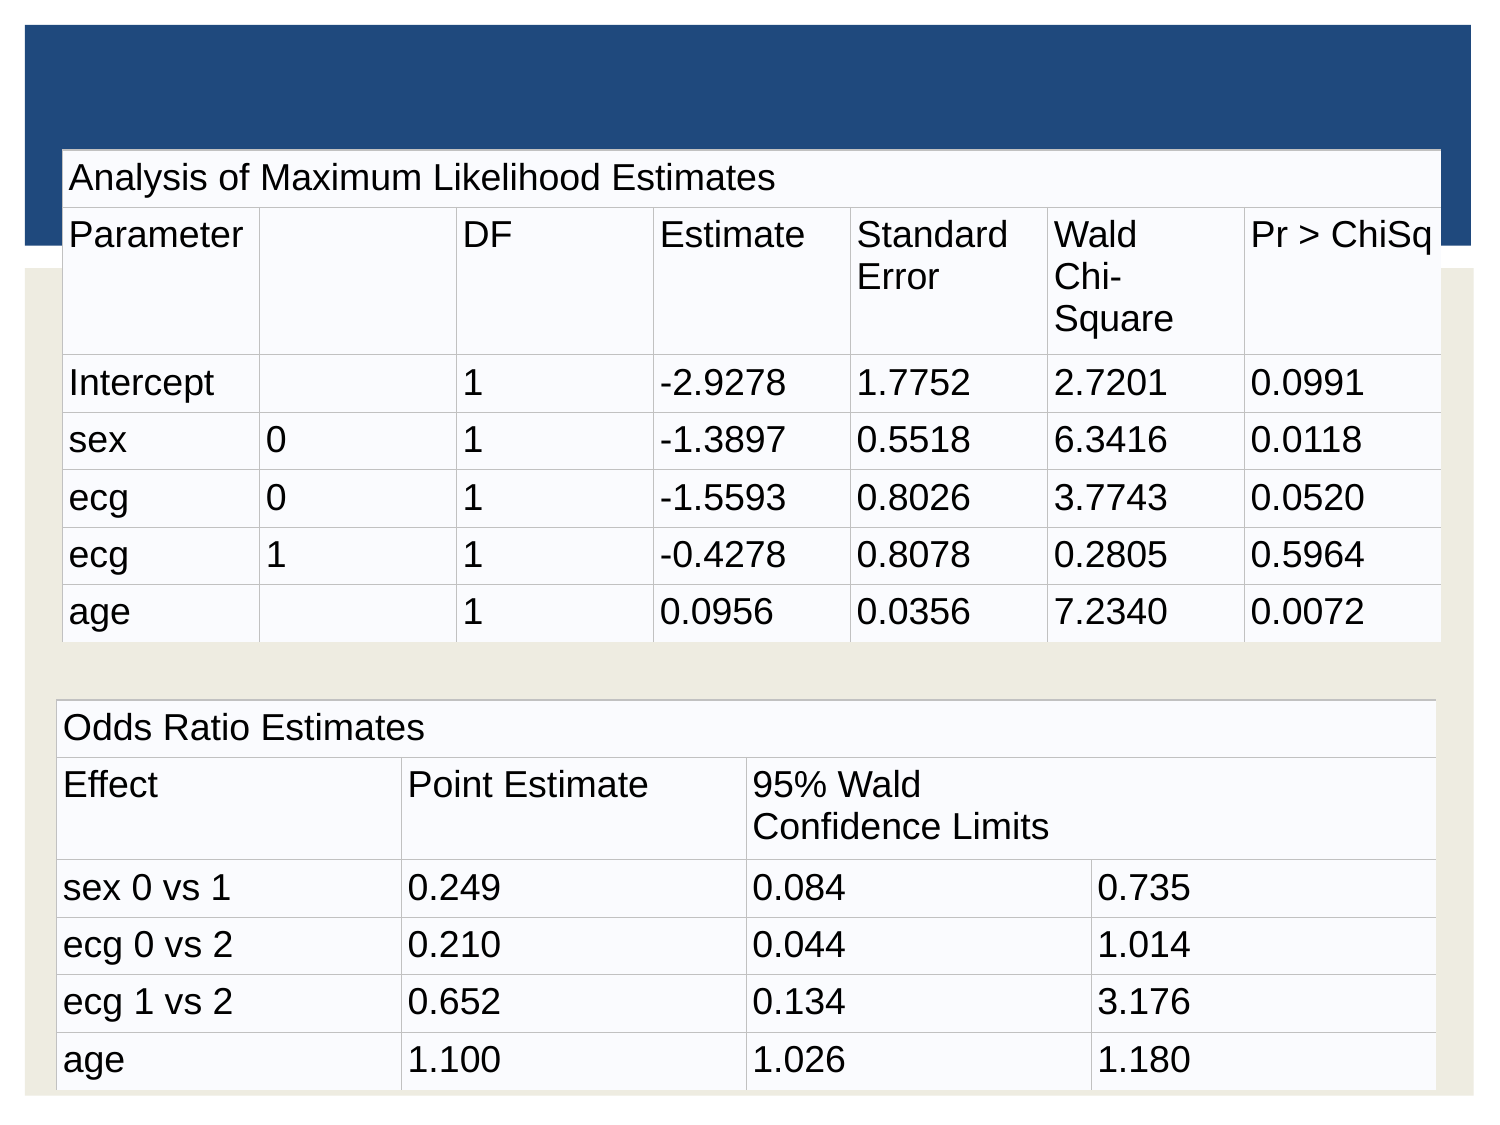

#
| Analysis of Maximum Likelihood Estimates |  |  |  |  |  |  |
| --- | --- | --- | --- | --- | --- | --- |
| Parameter |  | DF | Estimate | Standard Error | Wald Chi-Square | Pr > ChiSq |
| Intercept |  | 1 | -2.9278 | 1.7752 | 2.7201 | 0.0991 |
| sex | 0 | 1 | -1.3897 | 0.5518 | 6.3416 | 0.0118 |
| ecg | 0 | 1 | -1.5593 | 0.8026 | 3.7743 | 0.0520 |
| ecg | 1 | 1 | -0.4278 | 0.8078 | 0.2805 | 0.5964 |
| age |  | 1 | 0.0956 | 0.0356 | 7.2340 | 0.0072 |

| Odds Ratio Estimates |  |  |  |
| --- | --- | --- | --- |
| Effect | Point Estimate | 95% Wald Confidence Limits |  |
| sex 0 vs 1 | 0.249 | 0.084 | 0.735 |
| ecg 0 vs 2 | 0.210 | 0.044 | 1.014 |
| ecg 1 vs 2 | 0.652 | 0.134 | 3.176 |
| age | 1.100 | 1.026 | 1.180 |